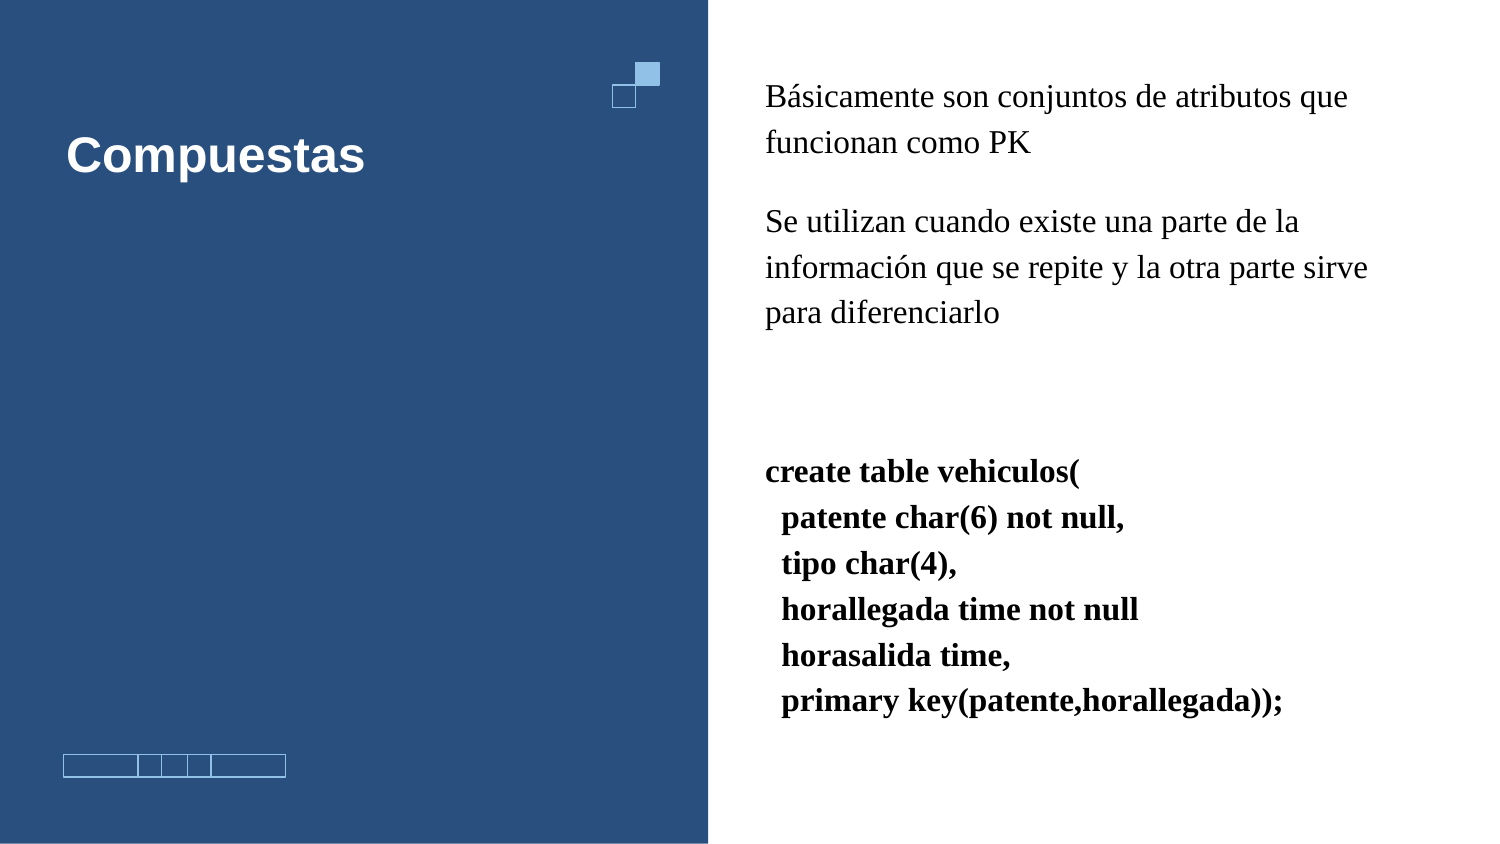

Básicamente son conjuntos de atributos que funcionan como PK
Se utilizan cuando existe una parte de la información que se repite y la otra parte sirve para diferenciarlo

create table vehiculos(
  patente char(6) not null,
  tipo char(4),
  horallegada time not null
  horasalida time,
  primary key(patente,horallegada));

# Compuestas